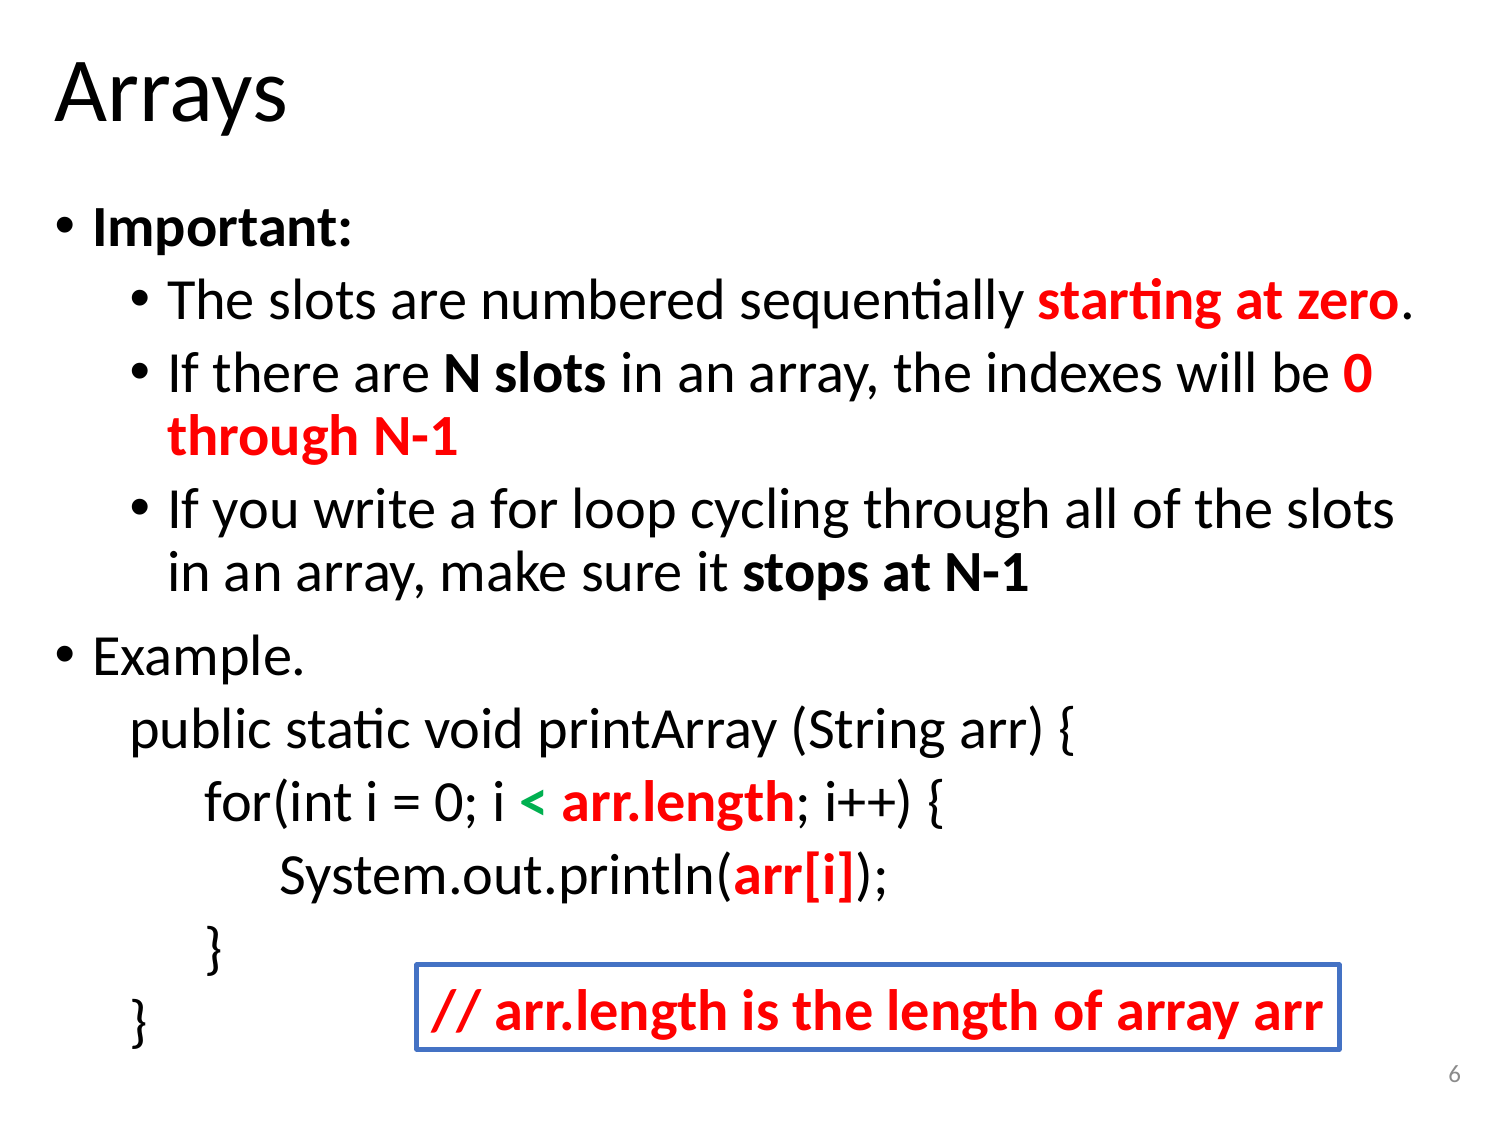

# Arrays
Important:
The slots are numbered sequentially starting at zero.
If there are N slots in an array, the indexes will be 0 through N-1
If you write a for loop cycling through all of the slots in an array, make sure it stops at N-1
Example.
public static void printArray (String arr) {
for(int i = 0; i < arr.length; i++) {
System.out.println(arr[i]);
}
}
// arr.length is the length of array arr
6